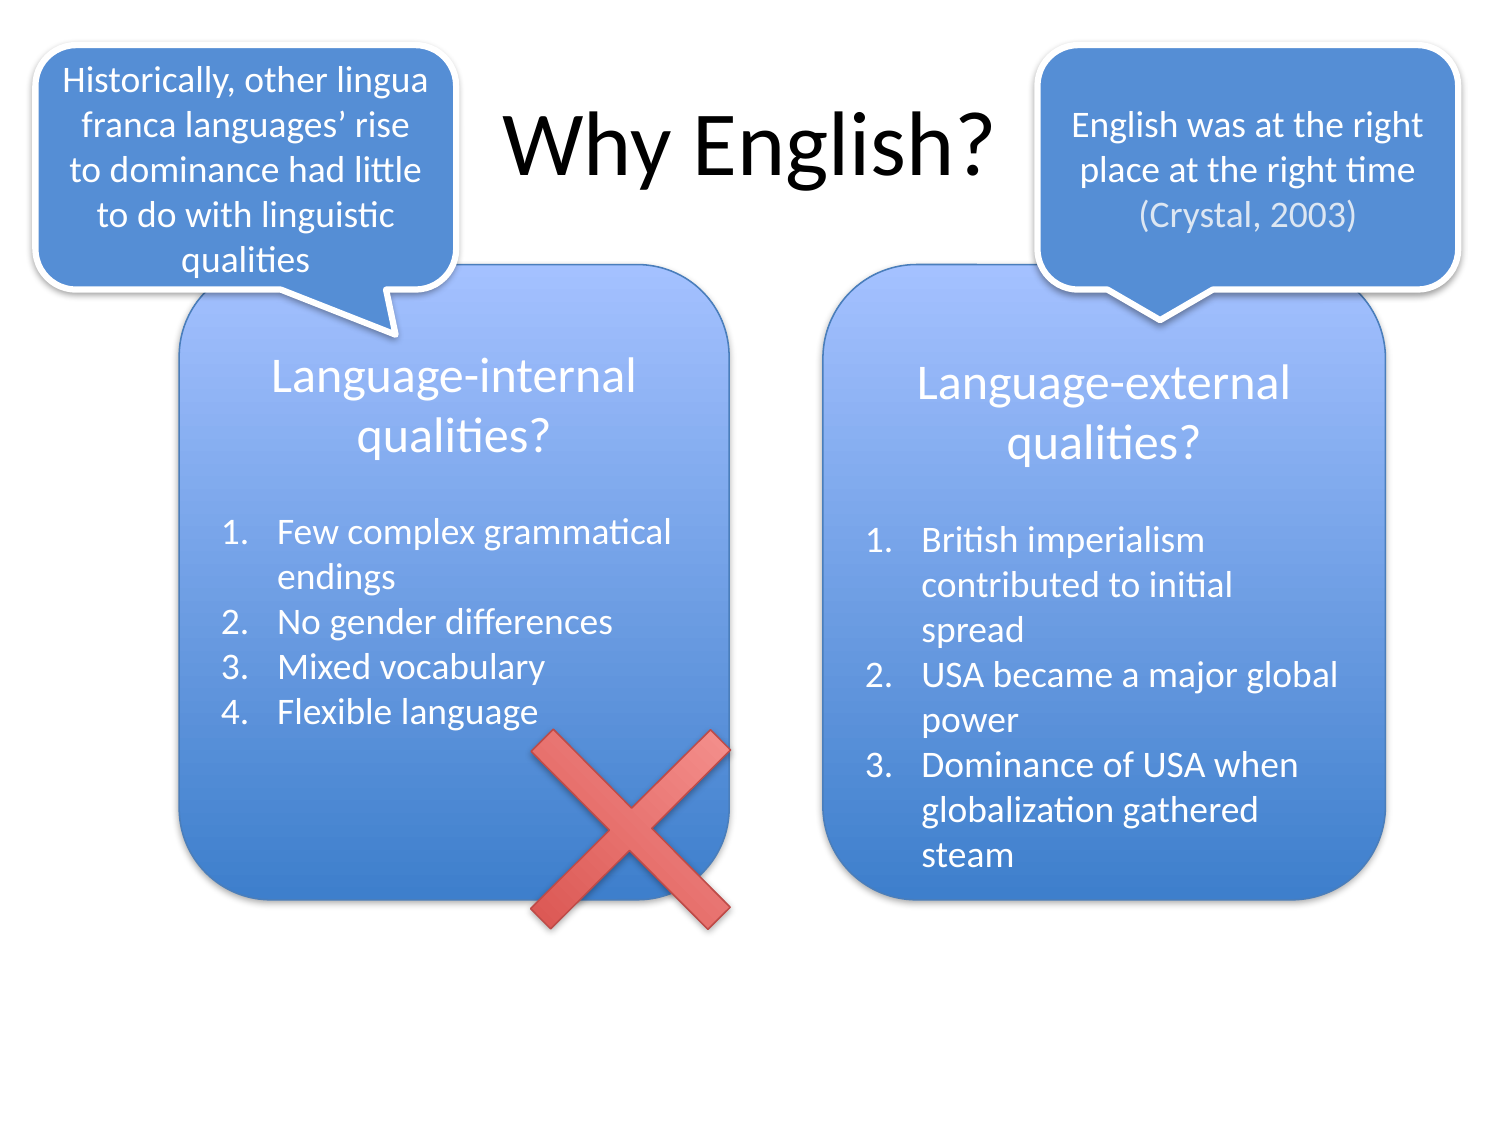

Historically, other lingua franca languages’ rise to dominance had little to do with linguistic qualities
# Why English?
English was at the right place at the right time (Crystal, 2003)
Language-external qualities?

British imperialism contributed to initial spread
USA became a major global power
Dominance of USA when globalization gathered steam
Language-internal qualities?

Few complex grammatical endings
No gender differences
Mixed vocabulary
Flexible language